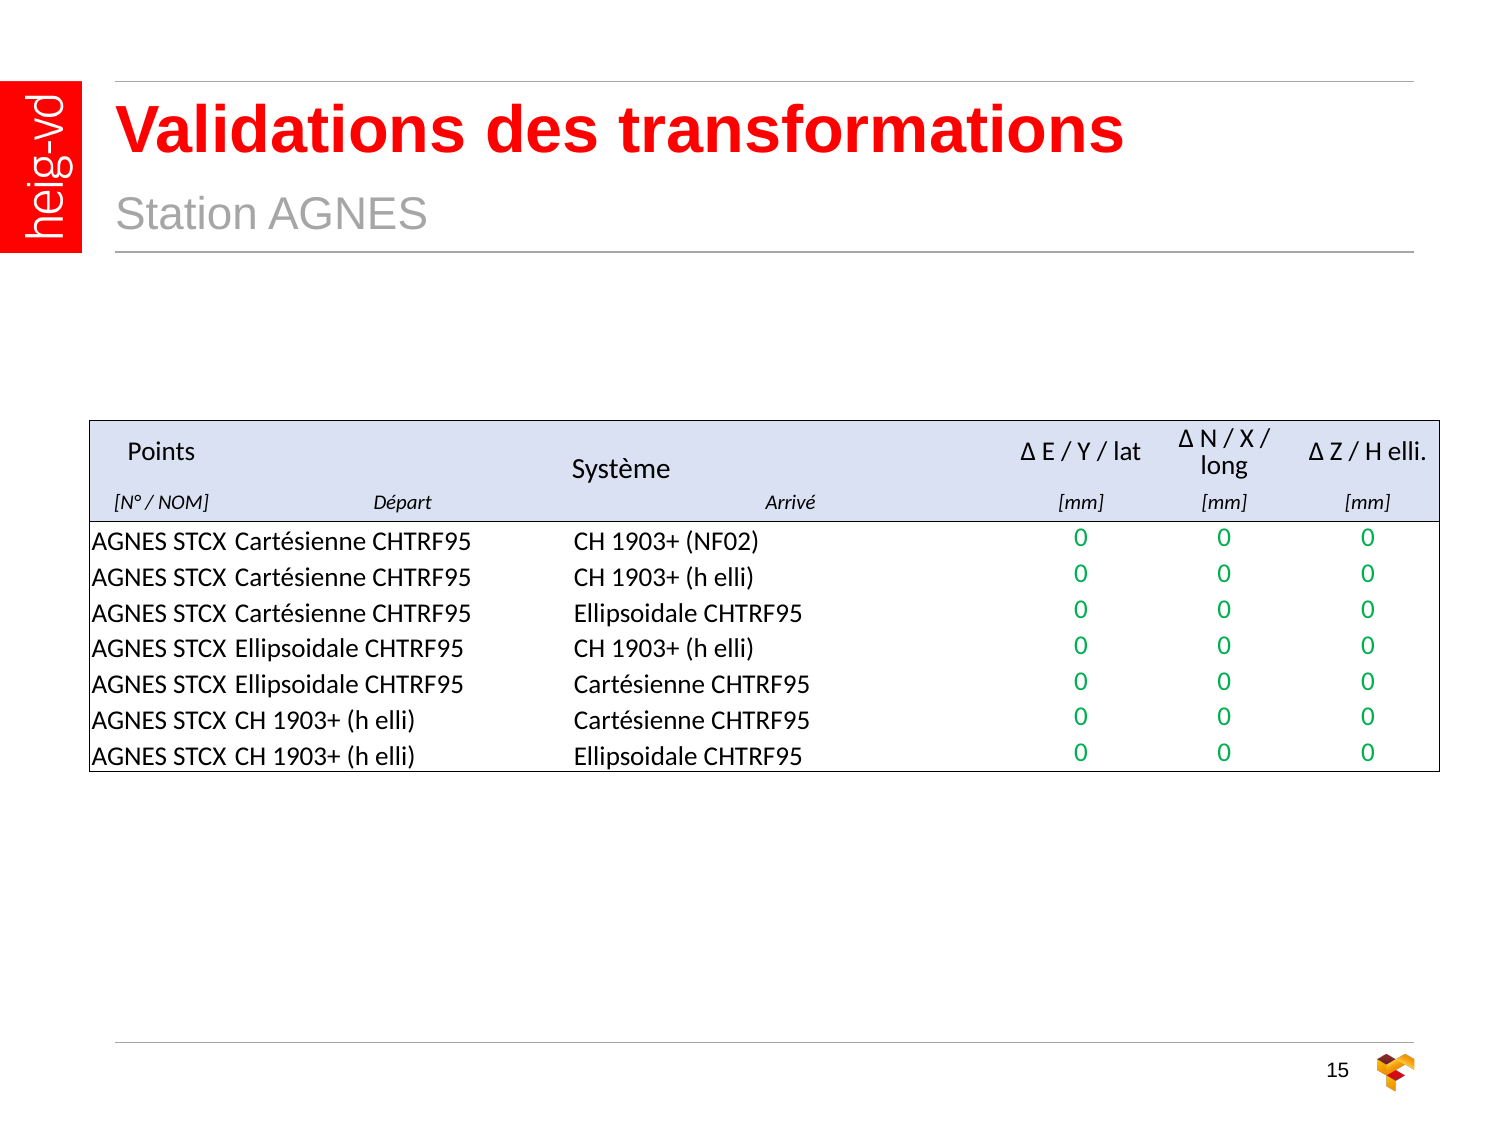

Validations des transformations
Station AGNES
| Points | Système |  | ∆ E / Y / lat | ∆ N / X / long | ∆ Z / H elli. |
| --- | --- | --- | --- | --- | --- |
| [N° / NOM] | Départ | Arrivé | [mm] | [mm] | [mm] |
| AGNES STCX | Cartésienne CHTRF95 | CH 1903+ (NF02) | 0 | 0 | 0 |
| AGNES STCX | Cartésienne CHTRF95 | CH 1903+ (h elli) | 0 | 0 | 0 |
| AGNES STCX | Cartésienne CHTRF95 | Ellipsoidale CHTRF95 | 0 | 0 | 0 |
| AGNES STCX | Ellipsoidale CHTRF95 | CH 1903+ (h elli) | 0 | 0 | 0 |
| AGNES STCX | Ellipsoidale CHTRF95 | Cartésienne CHTRF95 | 0 | 0 | 0 |
| AGNES STCX | CH 1903+ (h elli) | Cartésienne CHTRF95 | 0 | 0 | 0 |
| AGNES STCX | CH 1903+ (h elli) | Ellipsoidale CHTRF95 | 0 | 0 | 0 |
15